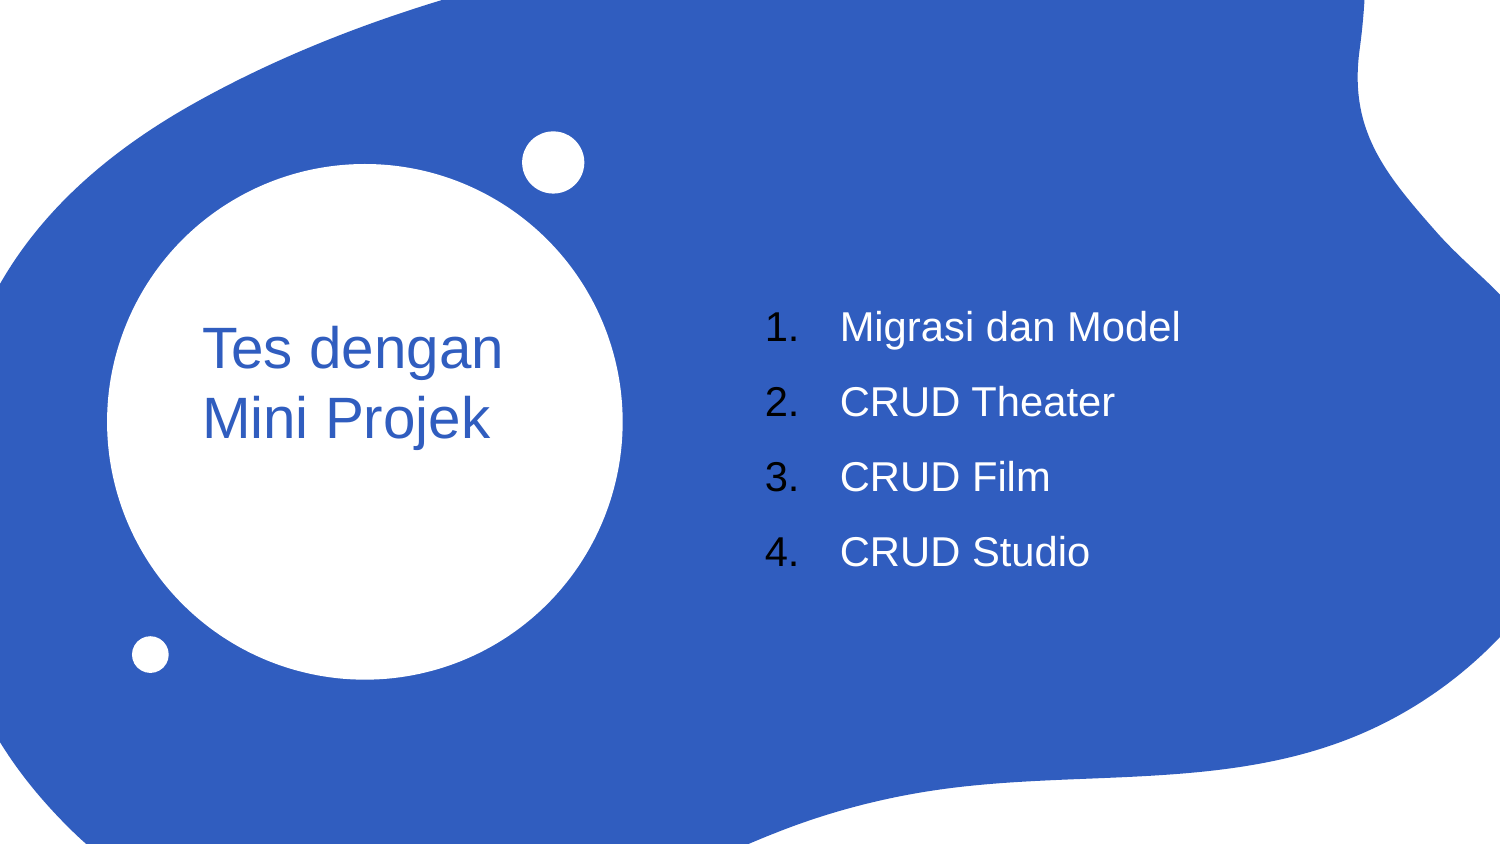

Migrasi dan Model
CRUD Theater
CRUD Film
CRUD Studio
# Tes dengan Mini Projek